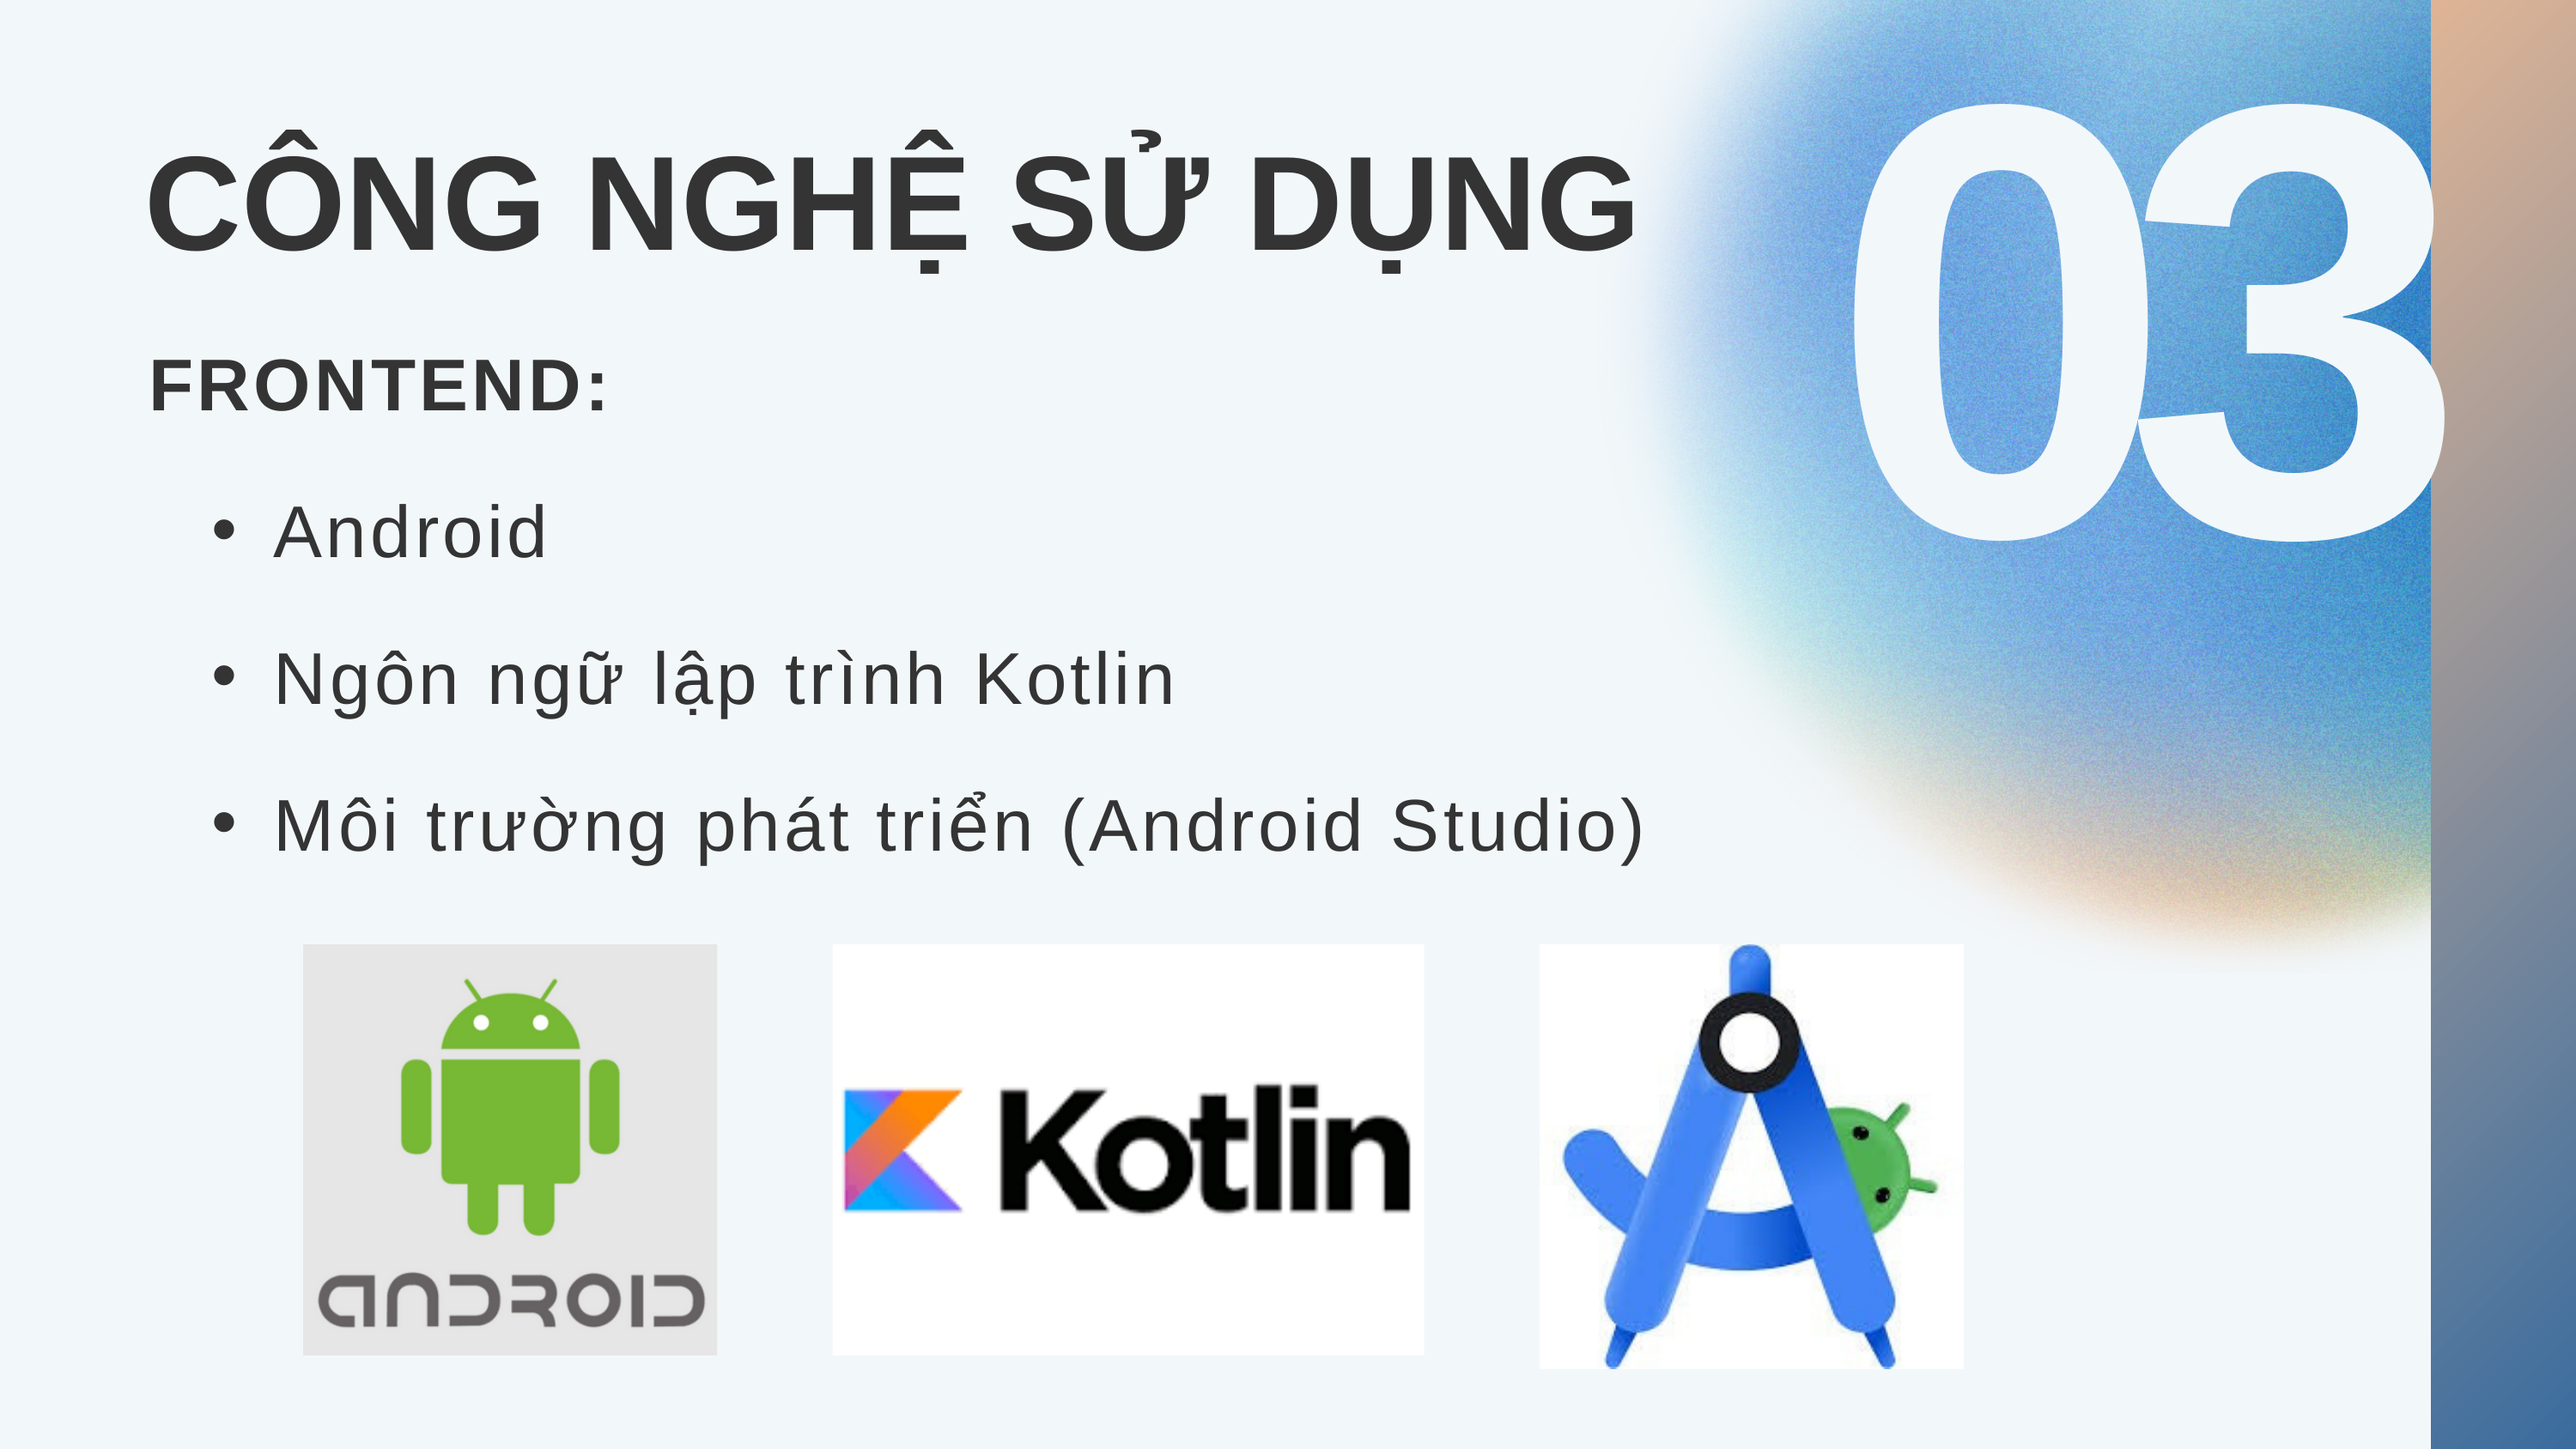

03
CÔNG NGHỆ SỬ DỤNG
FRONTEND:
Android
Ngôn ngữ lập trình Kotlin
Môi trường phát triển (Android Studio)